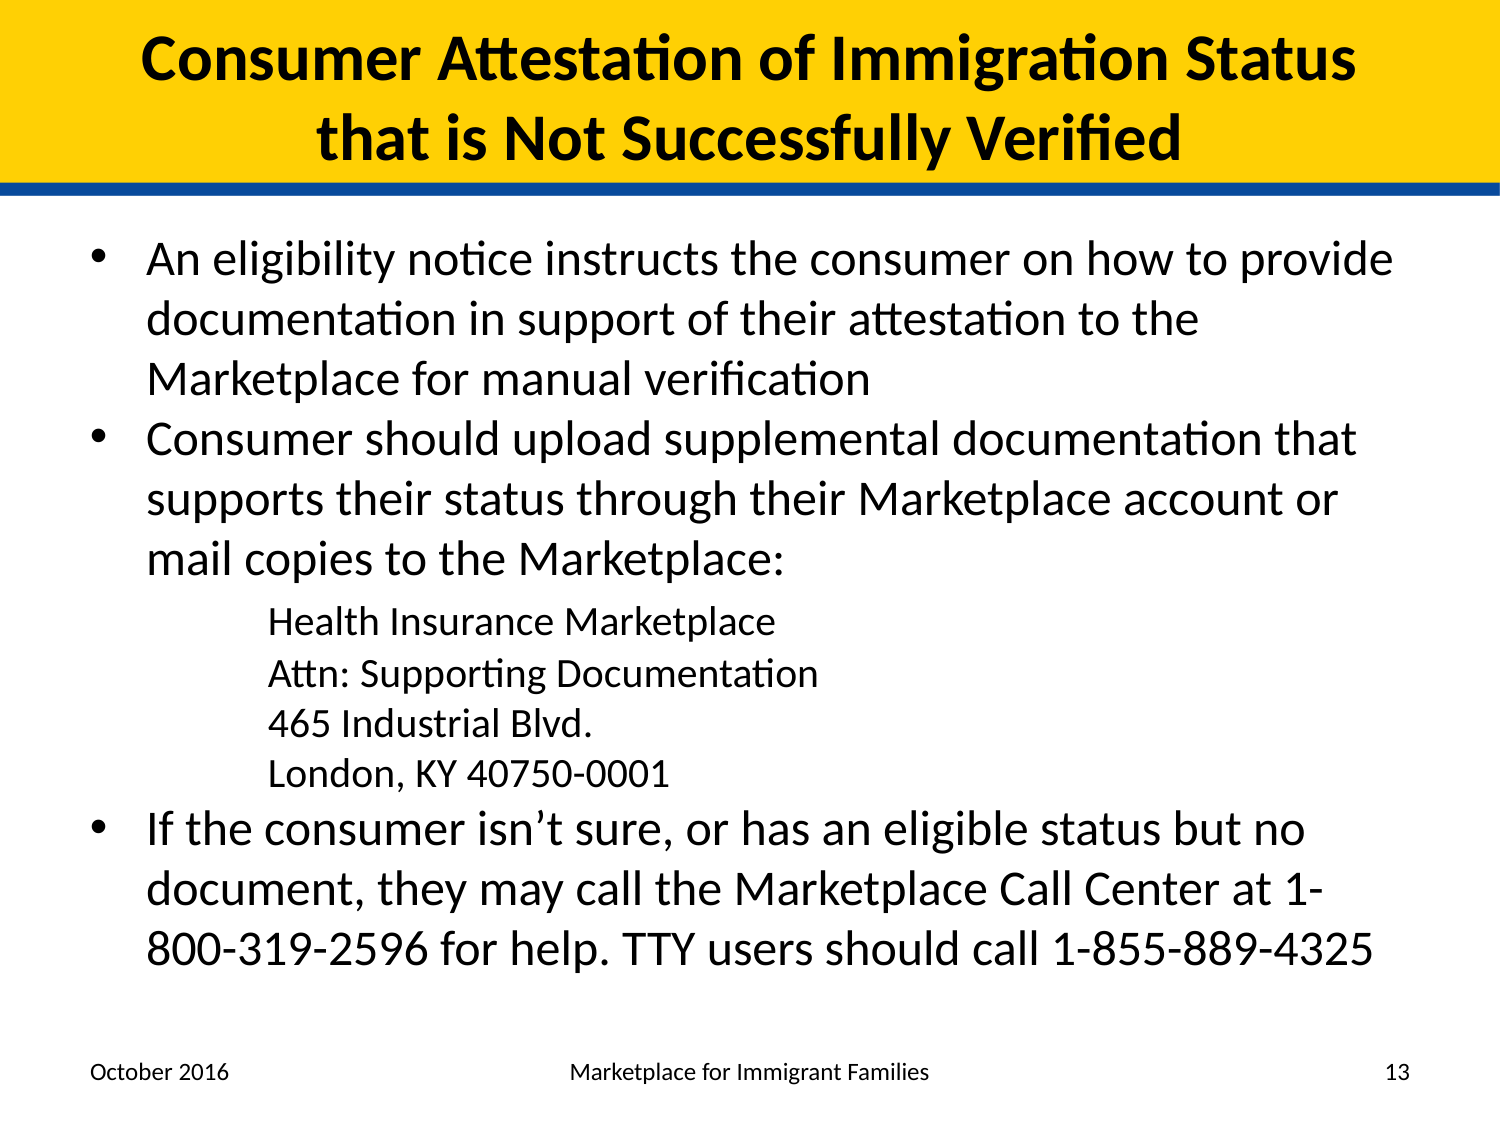

# Consumer Attestation of Immigration Status that is Not Successfully Verified
An eligibility notice instructs the consumer on how to provide documentation in support of their attestation to the Marketplace for manual verification
Consumer should upload supplemental documentation that supports their status through their Marketplace account or mail copies to the Marketplace:
	Health Insurance Marketplace 
	Attn: Supporting Documentation
	465 Industrial Blvd.
	London, KY 40750-0001
If the consumer isn’t sure, or has an eligible status but no document, they may call the Marketplace Call Center at 1-800-319-2596 for help. TTY users should call 1-855-889-4325
October 2016
Marketplace for Immigrant Families
13